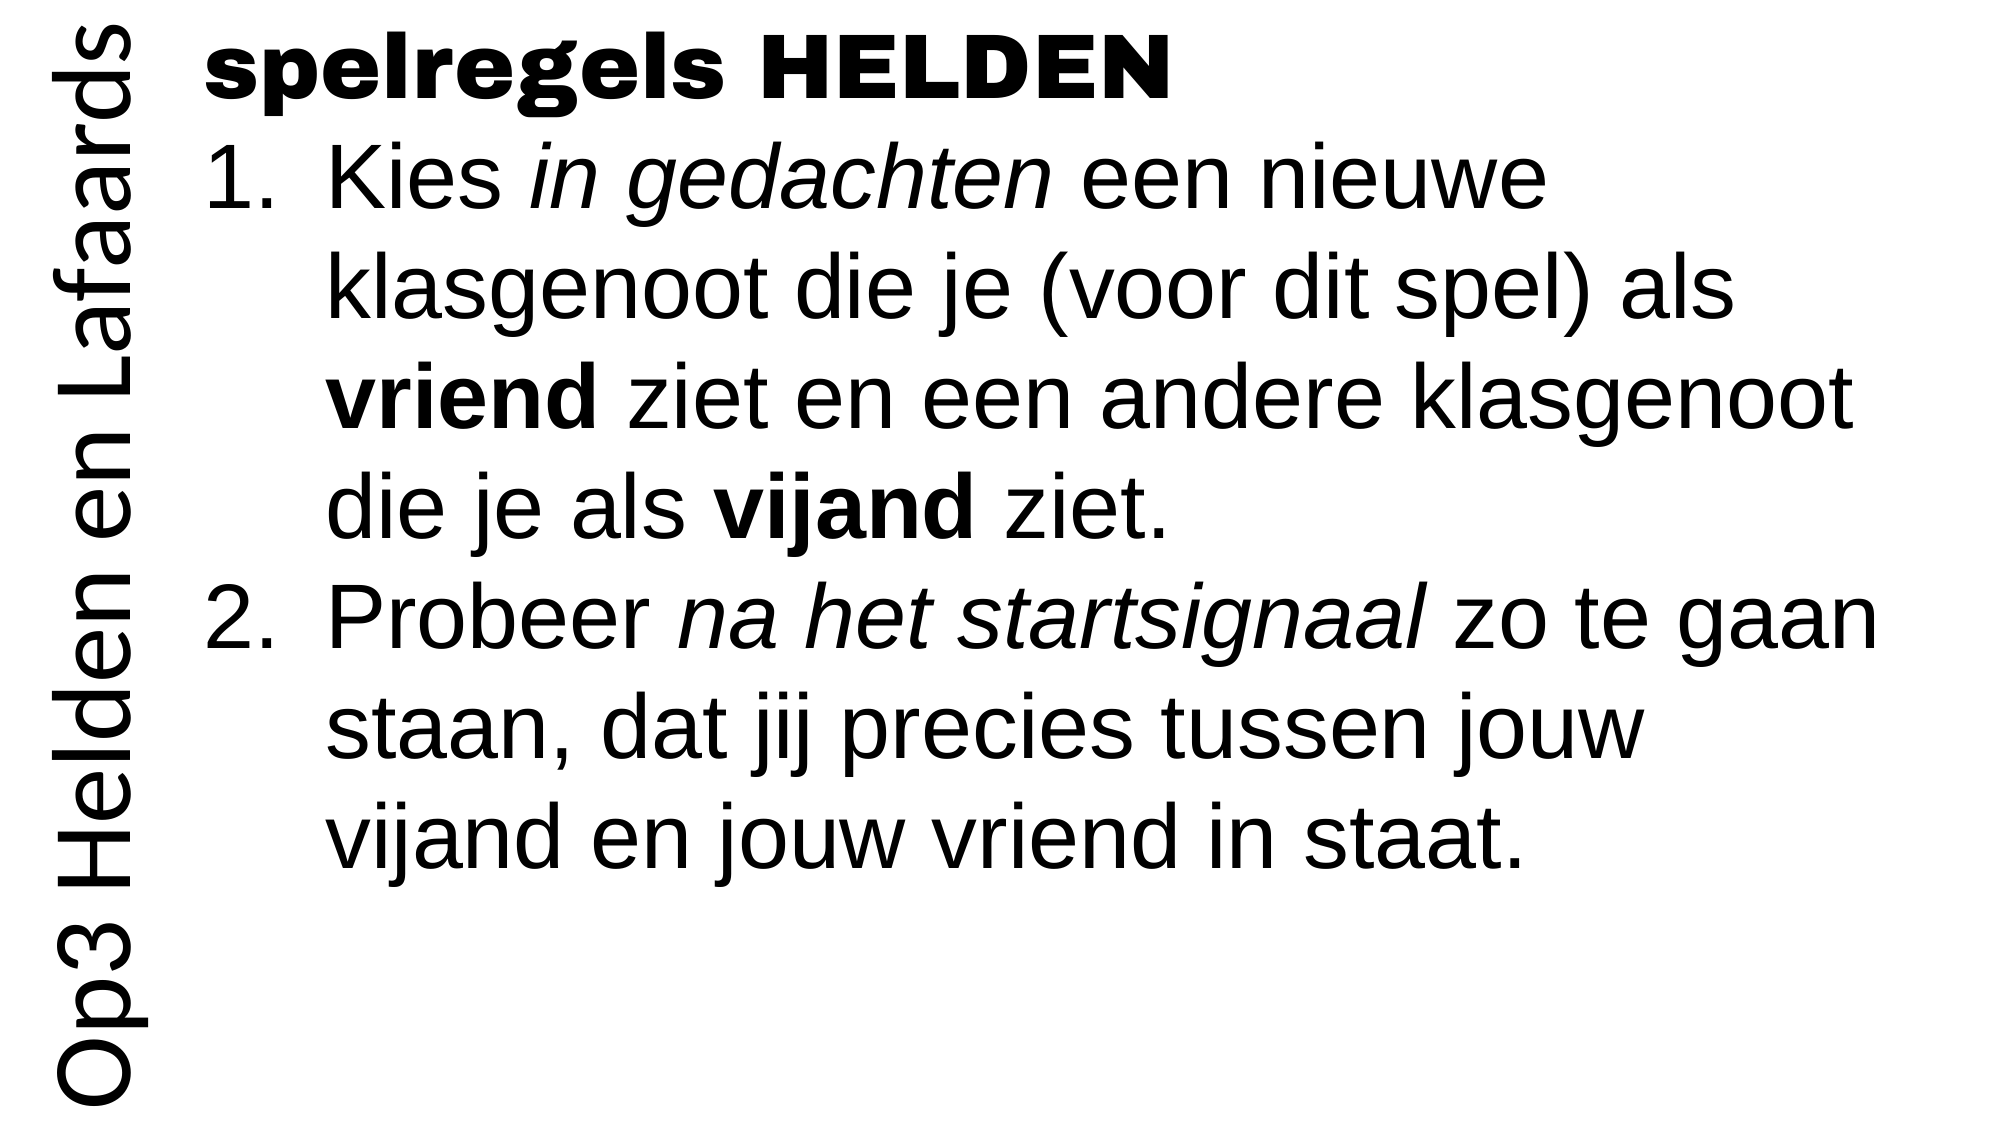

spelregels HELDEN
Kies in gedachten een nieuwe klasgenoot die je (voor dit spel) als vriend ziet en een andere klasgenoot die je als vijand ziet.
Probeer na het startsignaal zo te gaan staan, dat jij precies tussen jouw vijand en jouw vriend in staat.
Op3 Helden en Lafaards